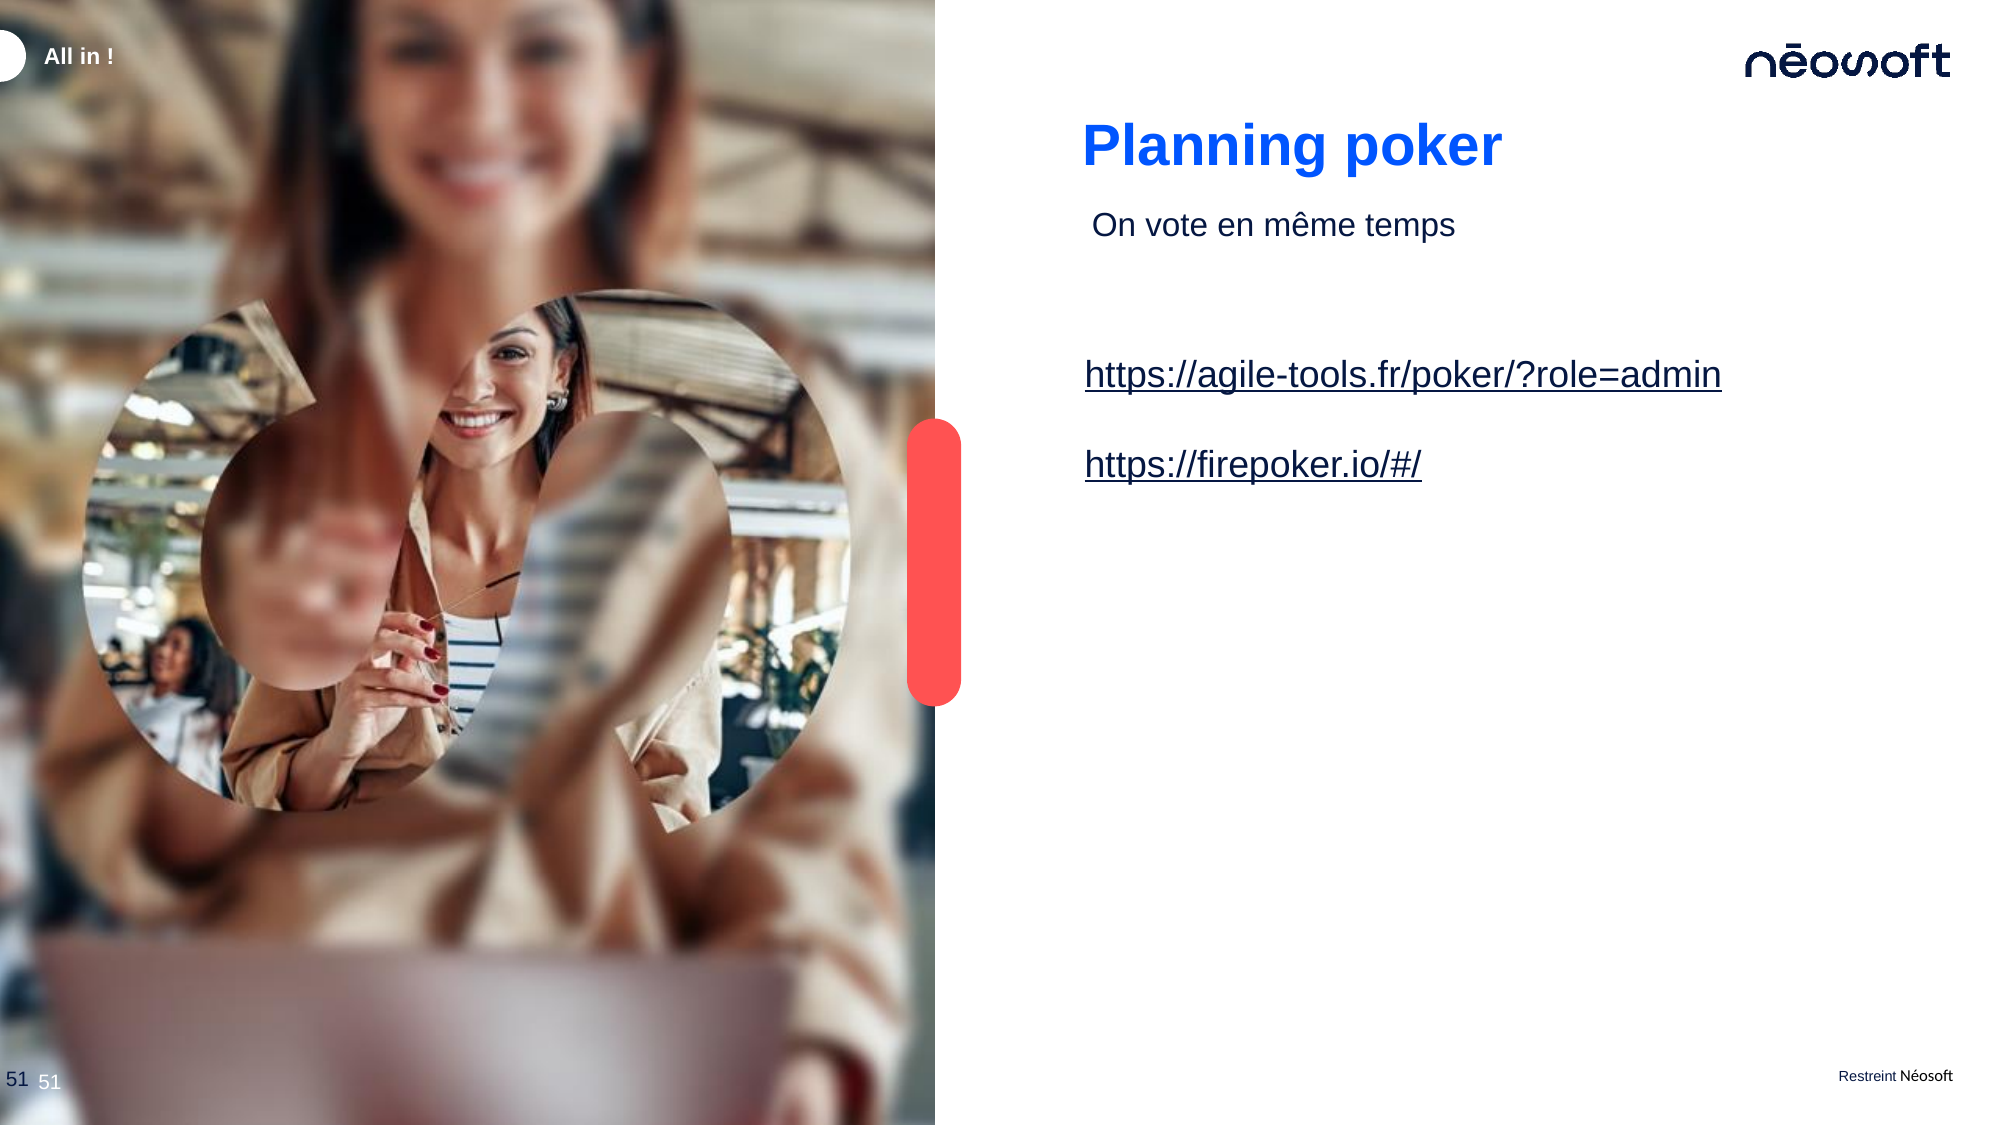

All in !
# Planning poker
On vote en même temps
https://agile-tools.fr/poker/?role=admin

https://firepoker.io/#/

51